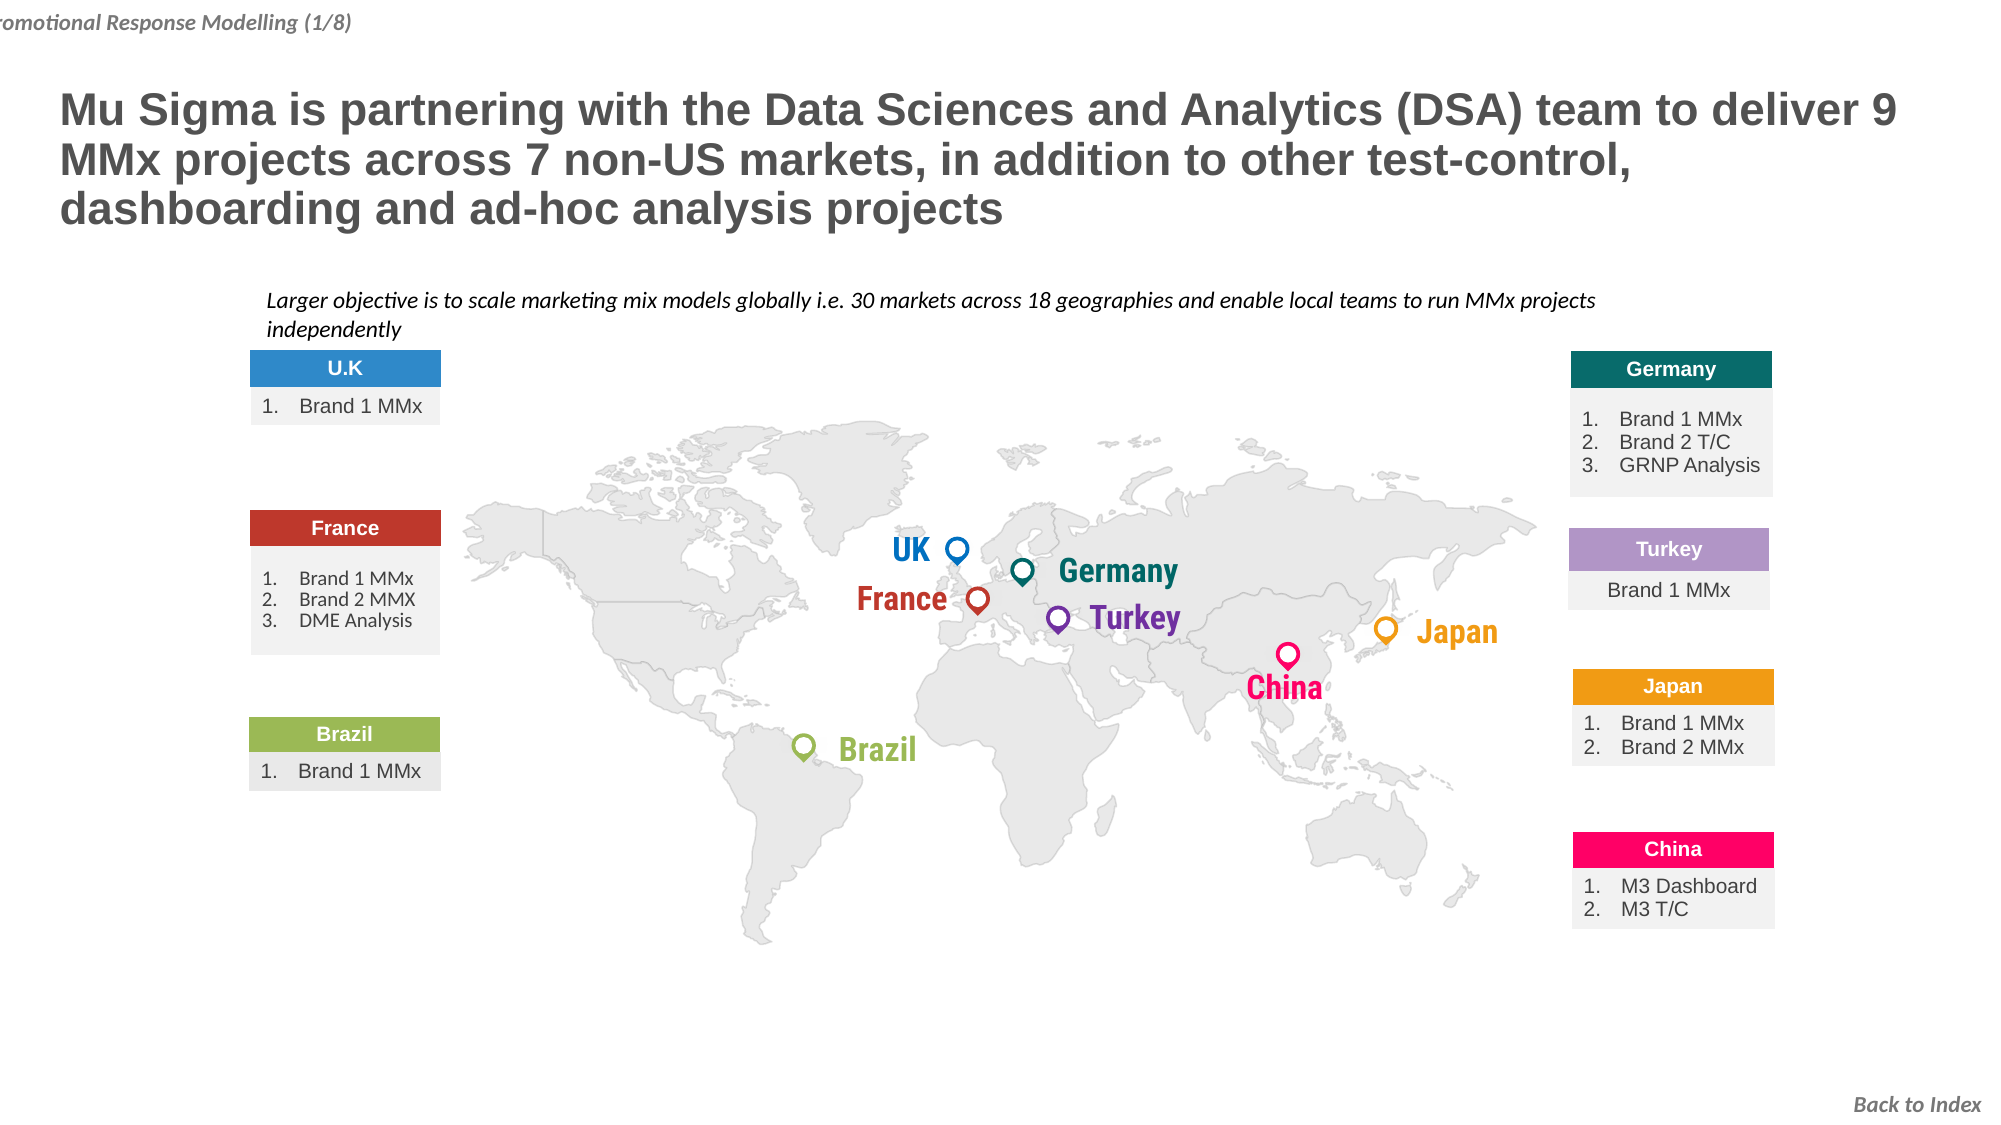

Promotional Response Modelling (1/8)
Mu Sigma is partnering with the Data Sciences and Analytics (DSA) team to deliver 9 MMx projects across 7 non-US markets, in addition to other test-control, dashboarding and ad-hoc analysis projects
Larger objective is to scale marketing mix models globally i.e. 30 markets across 18 geographies and enable local teams to run MMx projects independently
| U.K |
| --- |
| Brand 1 MMx |
| Germany |
| --- |
| Brand 1 MMx Brand 2 T/C GRNP Analysis |

| France |
| --- |
| Brand 1 MMx Brand 2 MMX DME Analysis |
| Turkey |
| --- |
| Brand 1 MMx |
UK

Germany

France

Turkey

Japan

China
| Japan |
| --- |
| Brand 1 MMx Brand 2 MMx |
| Brazil |
| --- |
| Brand 1 MMx |
Brazil

| China |
| --- |
| M3 Dashboard M3 T/C |
Back to Index